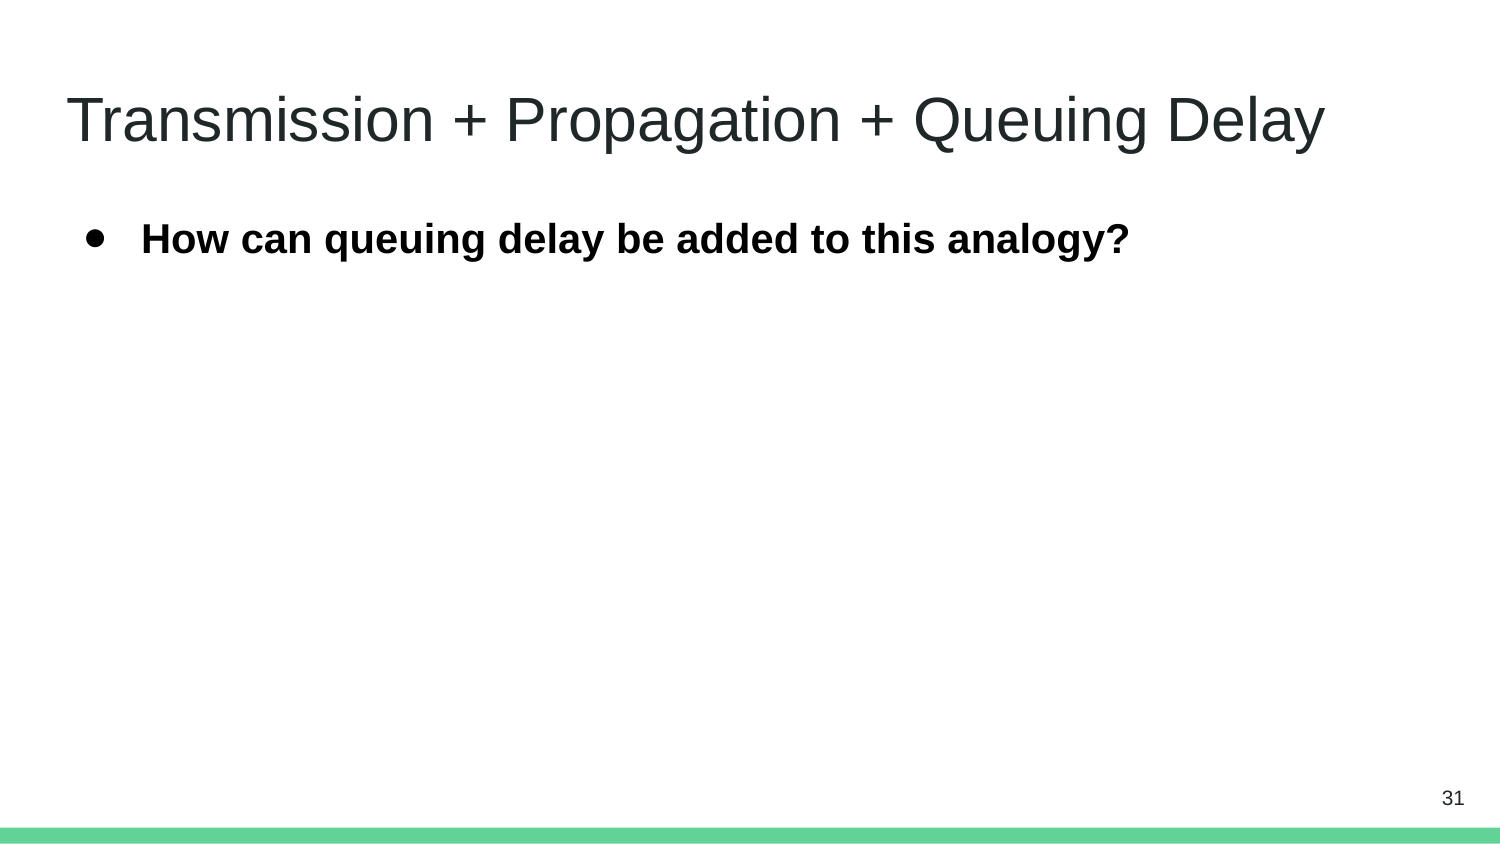

# Transmission + Propagation + Queuing Delay
How can queuing delay be added to this analogy?
31